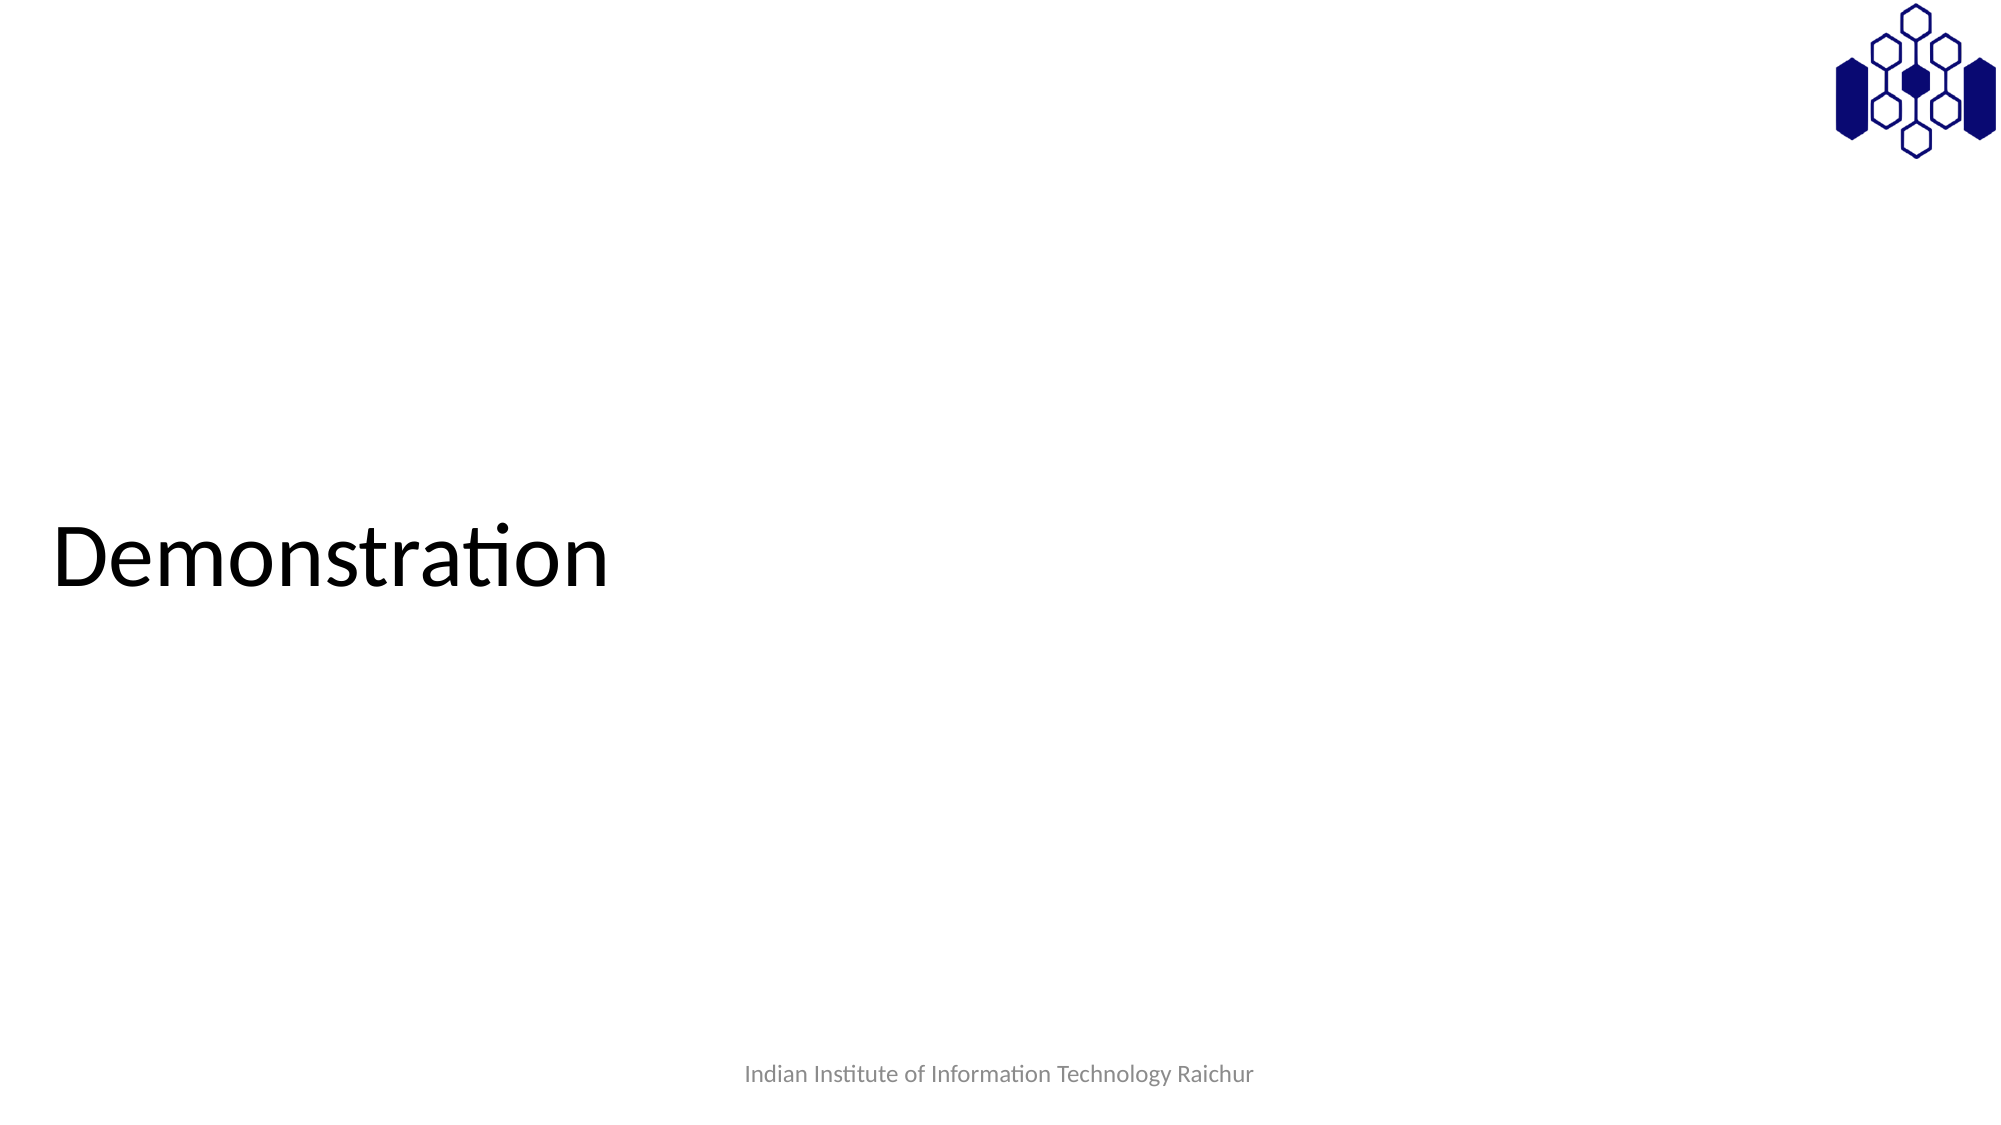

# Demonstration
Indian Institute of Information Technology Raichur